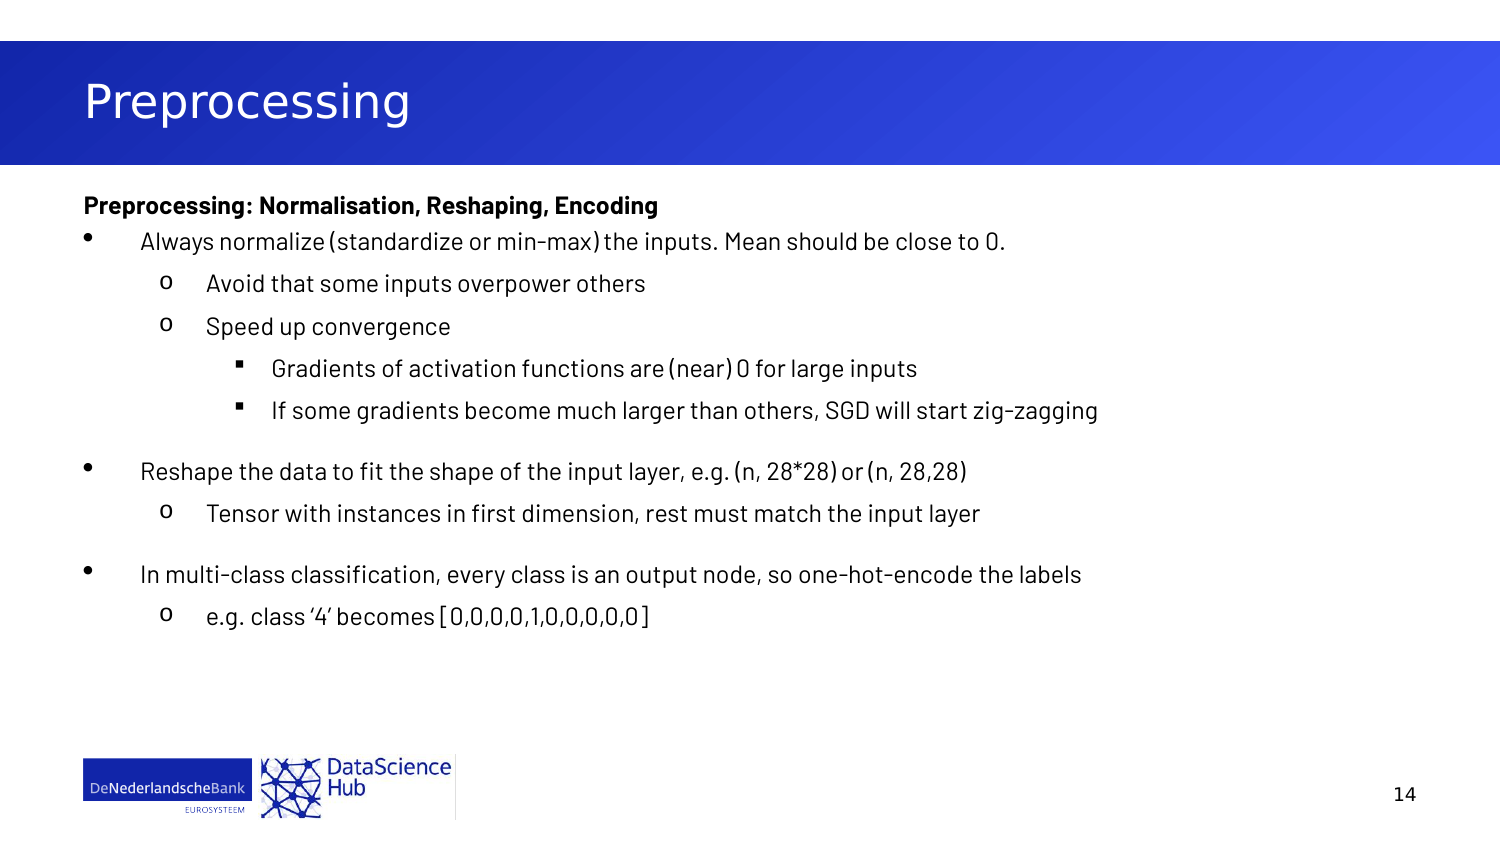

# Preprocessing
Preprocessing: Normalisation, Reshaping, Encoding
Always normalize (standardize or min-max) the inputs. Mean should be close to 0.
Avoid that some inputs overpower others
Speed up convergence
Gradients of activation functions are (near) 0 for large inputs
If some gradients become much larger than others, SGD will start zig-zagging
Reshape the data to fit the shape of the input layer, e.g. (n, 28*28) or (n, 28,28)
Tensor with instances in first dimension, rest must match the input layer
In multi-class classification, every class is an output node, so one-hot-encode the labels
e.g. class ‘4’ becomes [0,0,0,0,1,0,0,0,0,0]
14